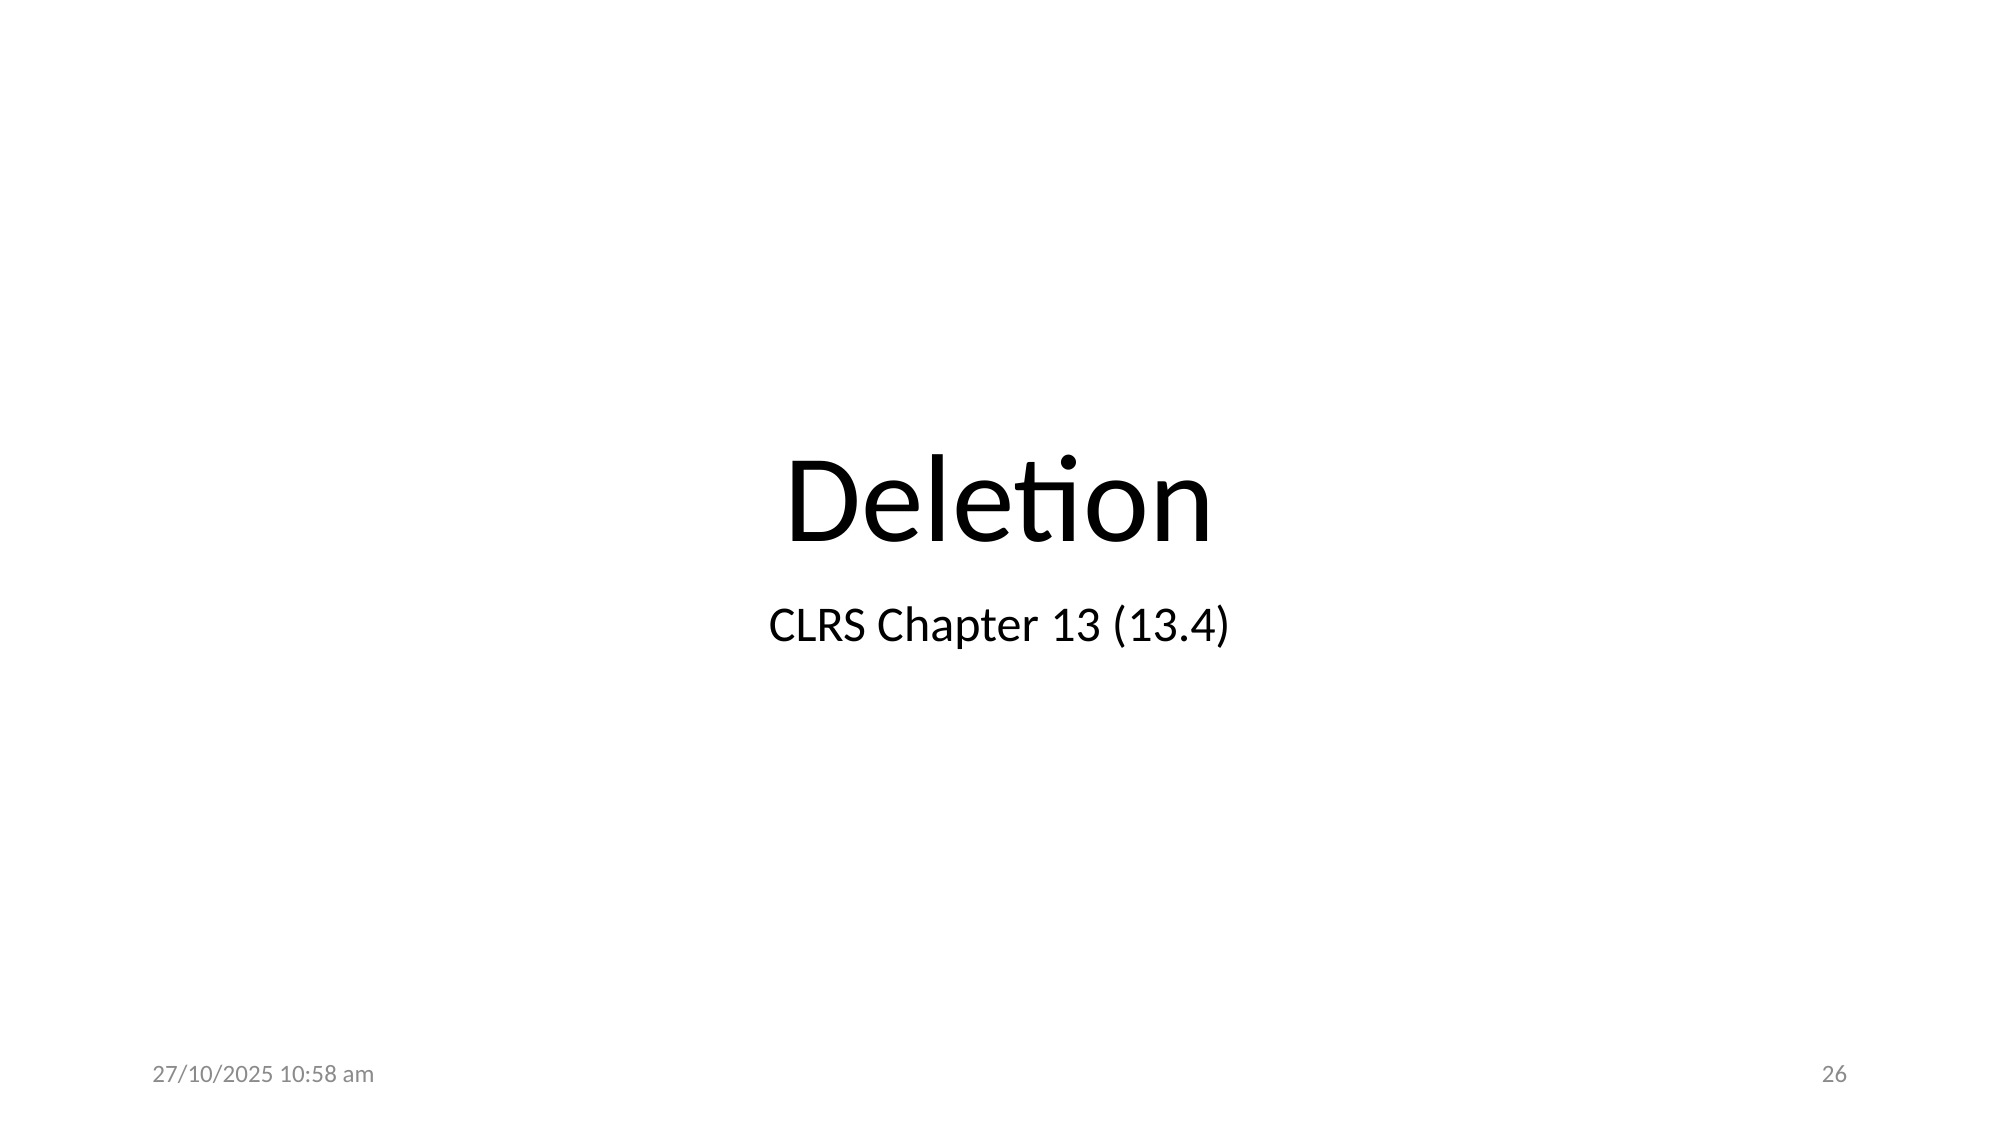

# Deletion
CLRS Chapter 13 (13.4)
27/10/2025 10:58 am
26